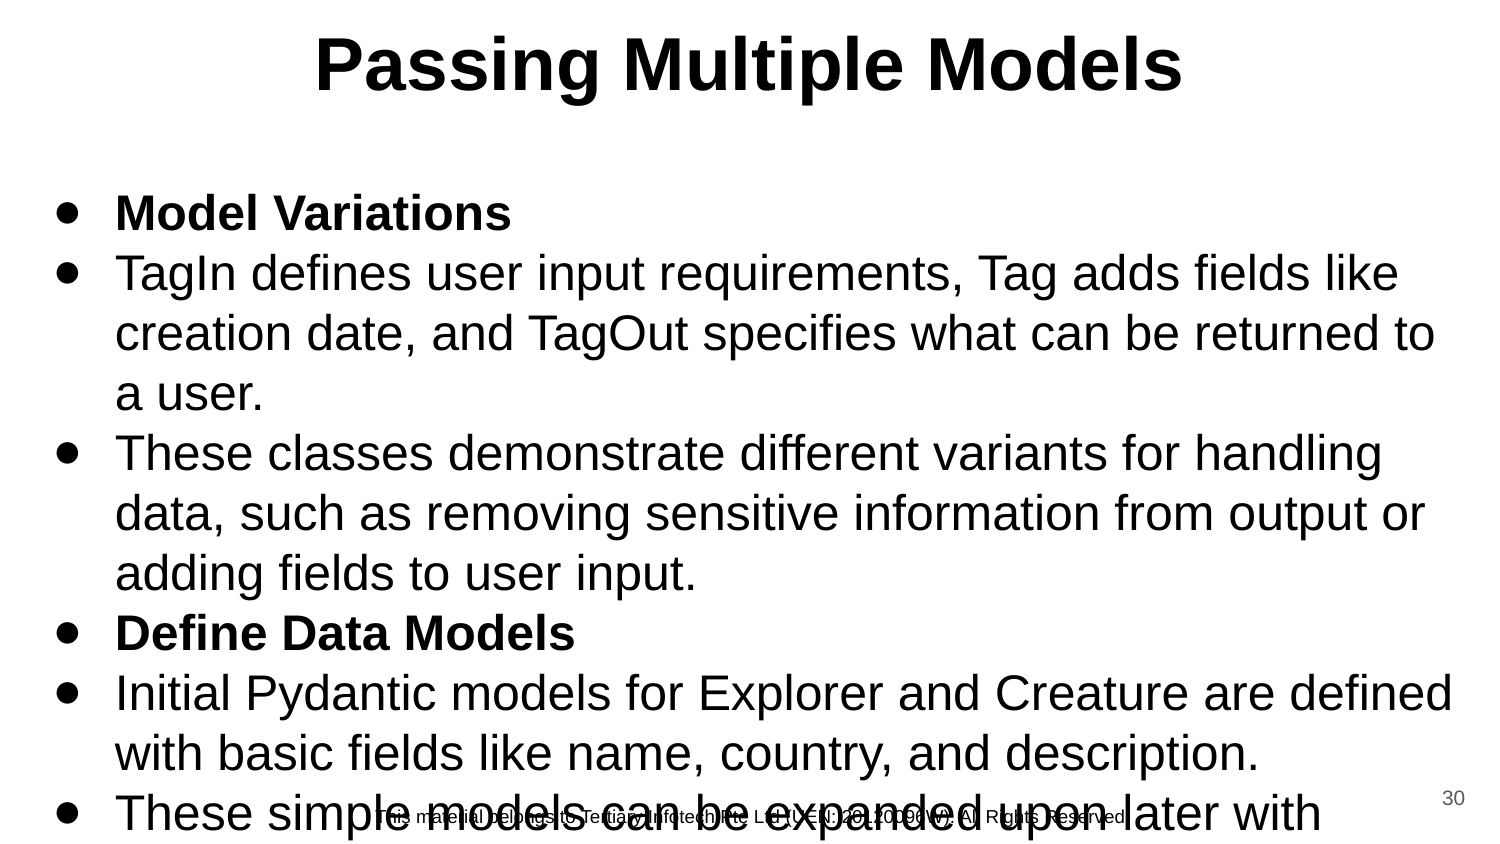

# Passing Multiple Models

Model Variations
TagIn defines user input requirements, Tag adds fields like creation date, and TagOut specifies what can be returned to a user.
These classes demonstrate different variants for handling data, such as removing sensitive information from output or adding fields to user input.
Define Data Models
Initial Pydantic models for Explorer and Creature are defined with basic fields like name, country, and description.
These simple models can be expanded upon later with Pydantic features like constraints or optional values.
30